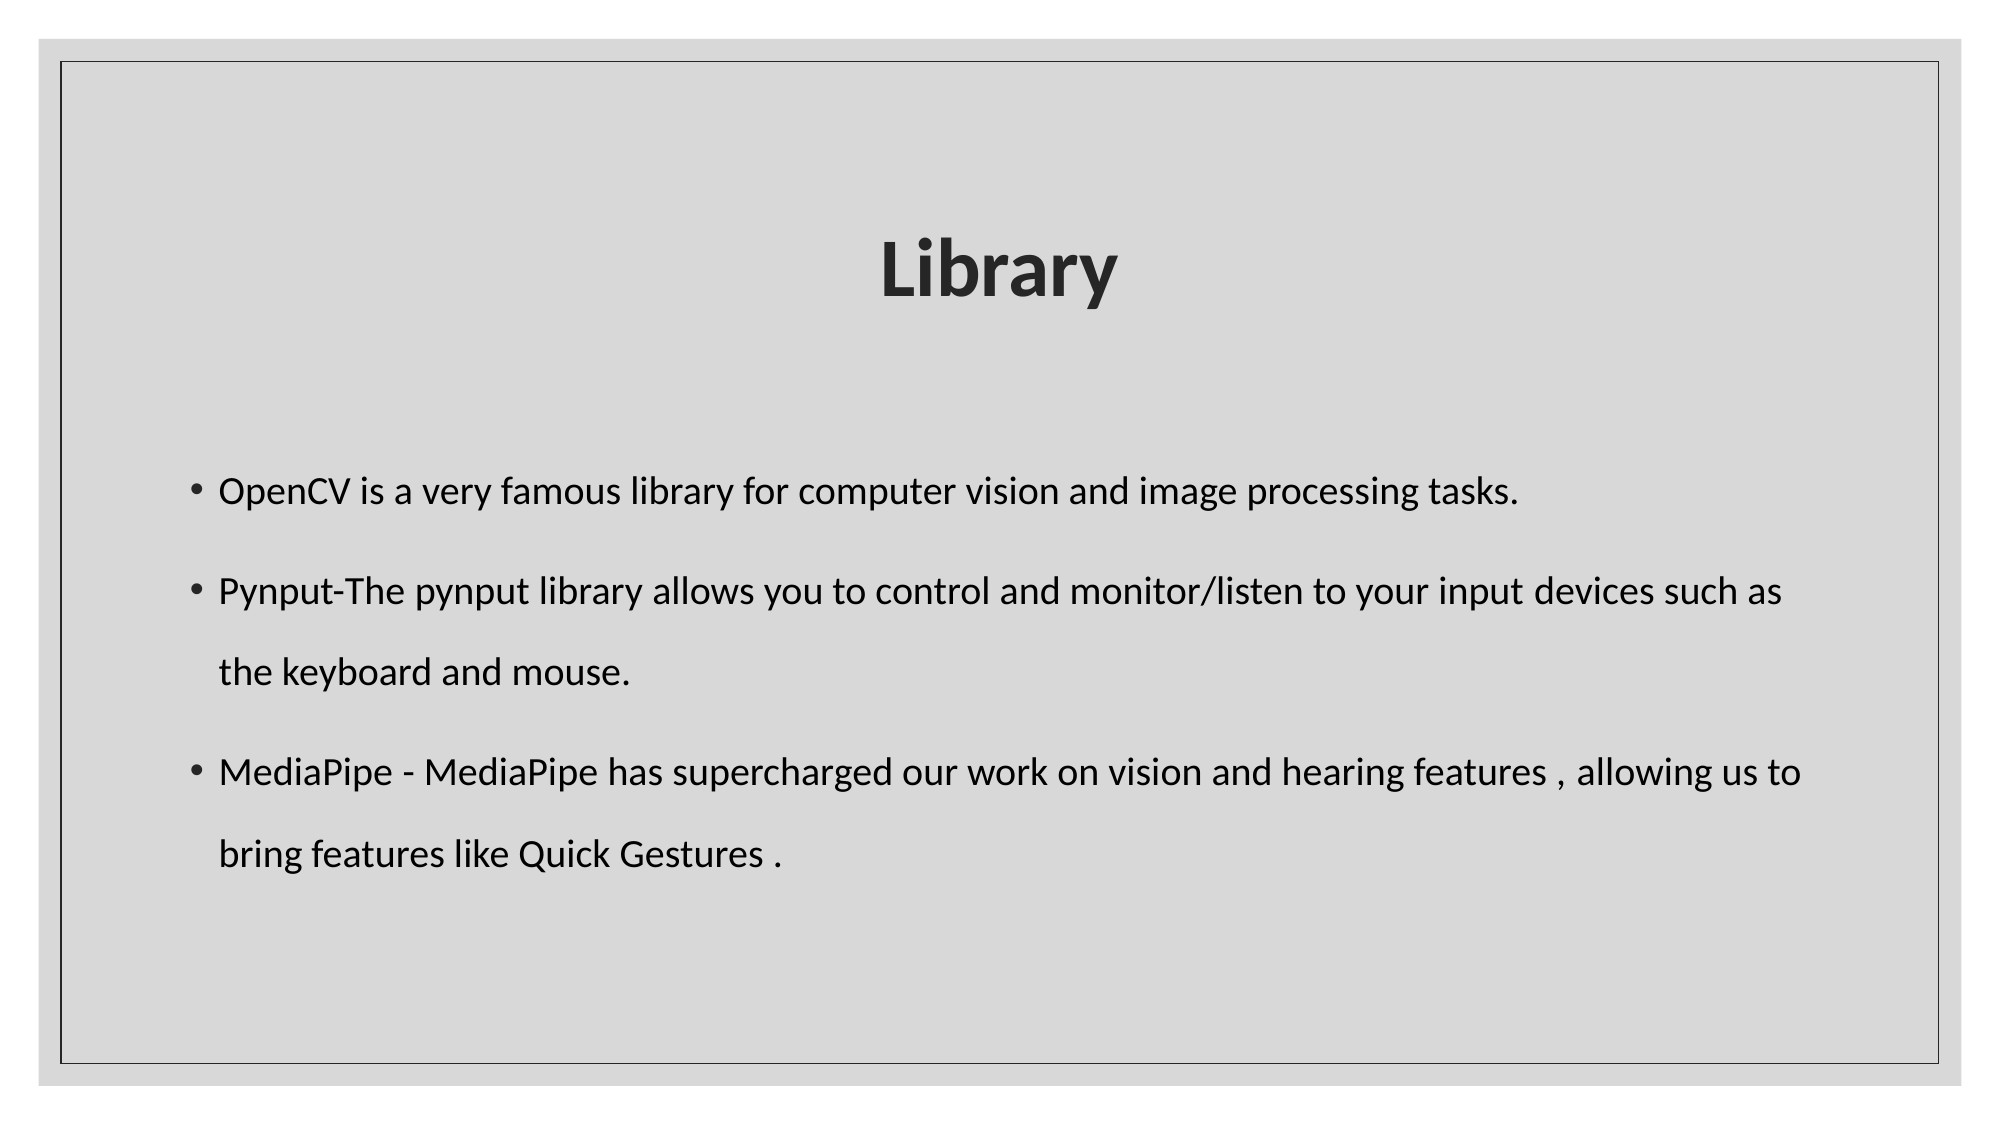

# Library
OpenCV is a very famous library for computer vision and image processing tasks.​
Pynput-The pynput library allows you to control and monitor/listen to your input devices such as the keyboard and mouse.​
MediaPipe - MediaPipe has supercharged our work on vision and hearing features , allowing us to bring features like Quick Gestures .